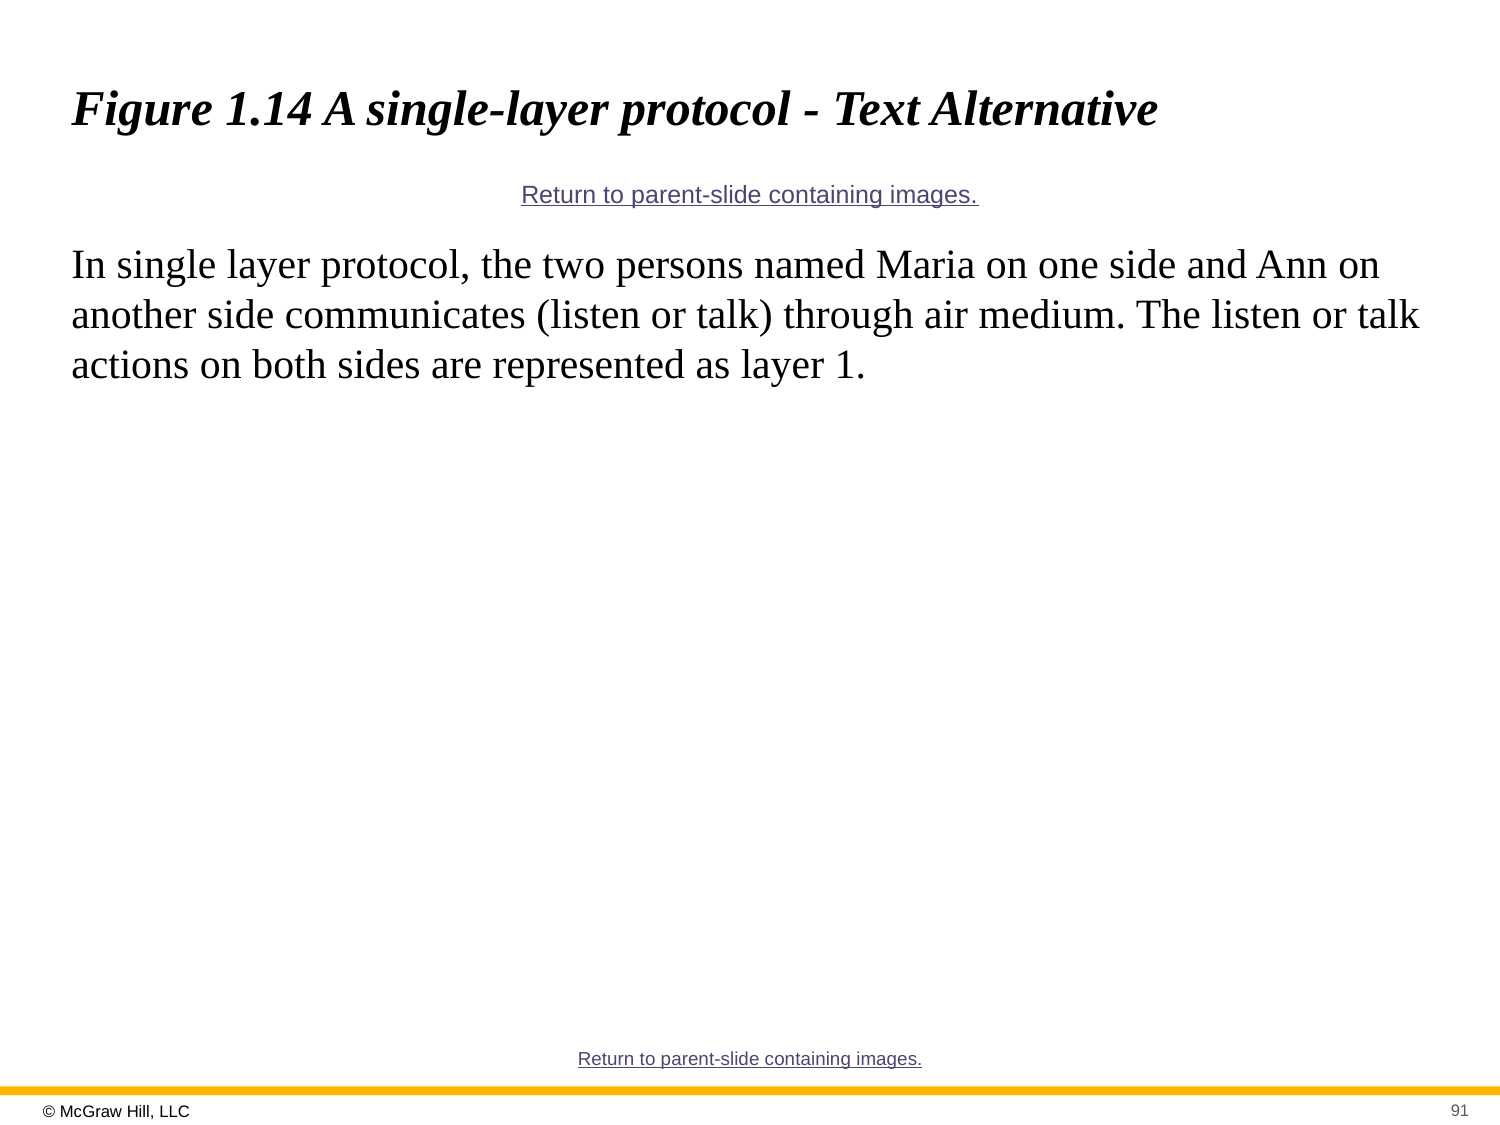

# Figure 1.14 A single-layer protocol - Text Alternative
Return to parent-slide containing images.
In single layer protocol, the two persons named Maria on one side and Ann on another side communicates (listen or talk) through air medium. The listen or talk actions on both sides are represented as layer 1.
Return to parent-slide containing images.
91